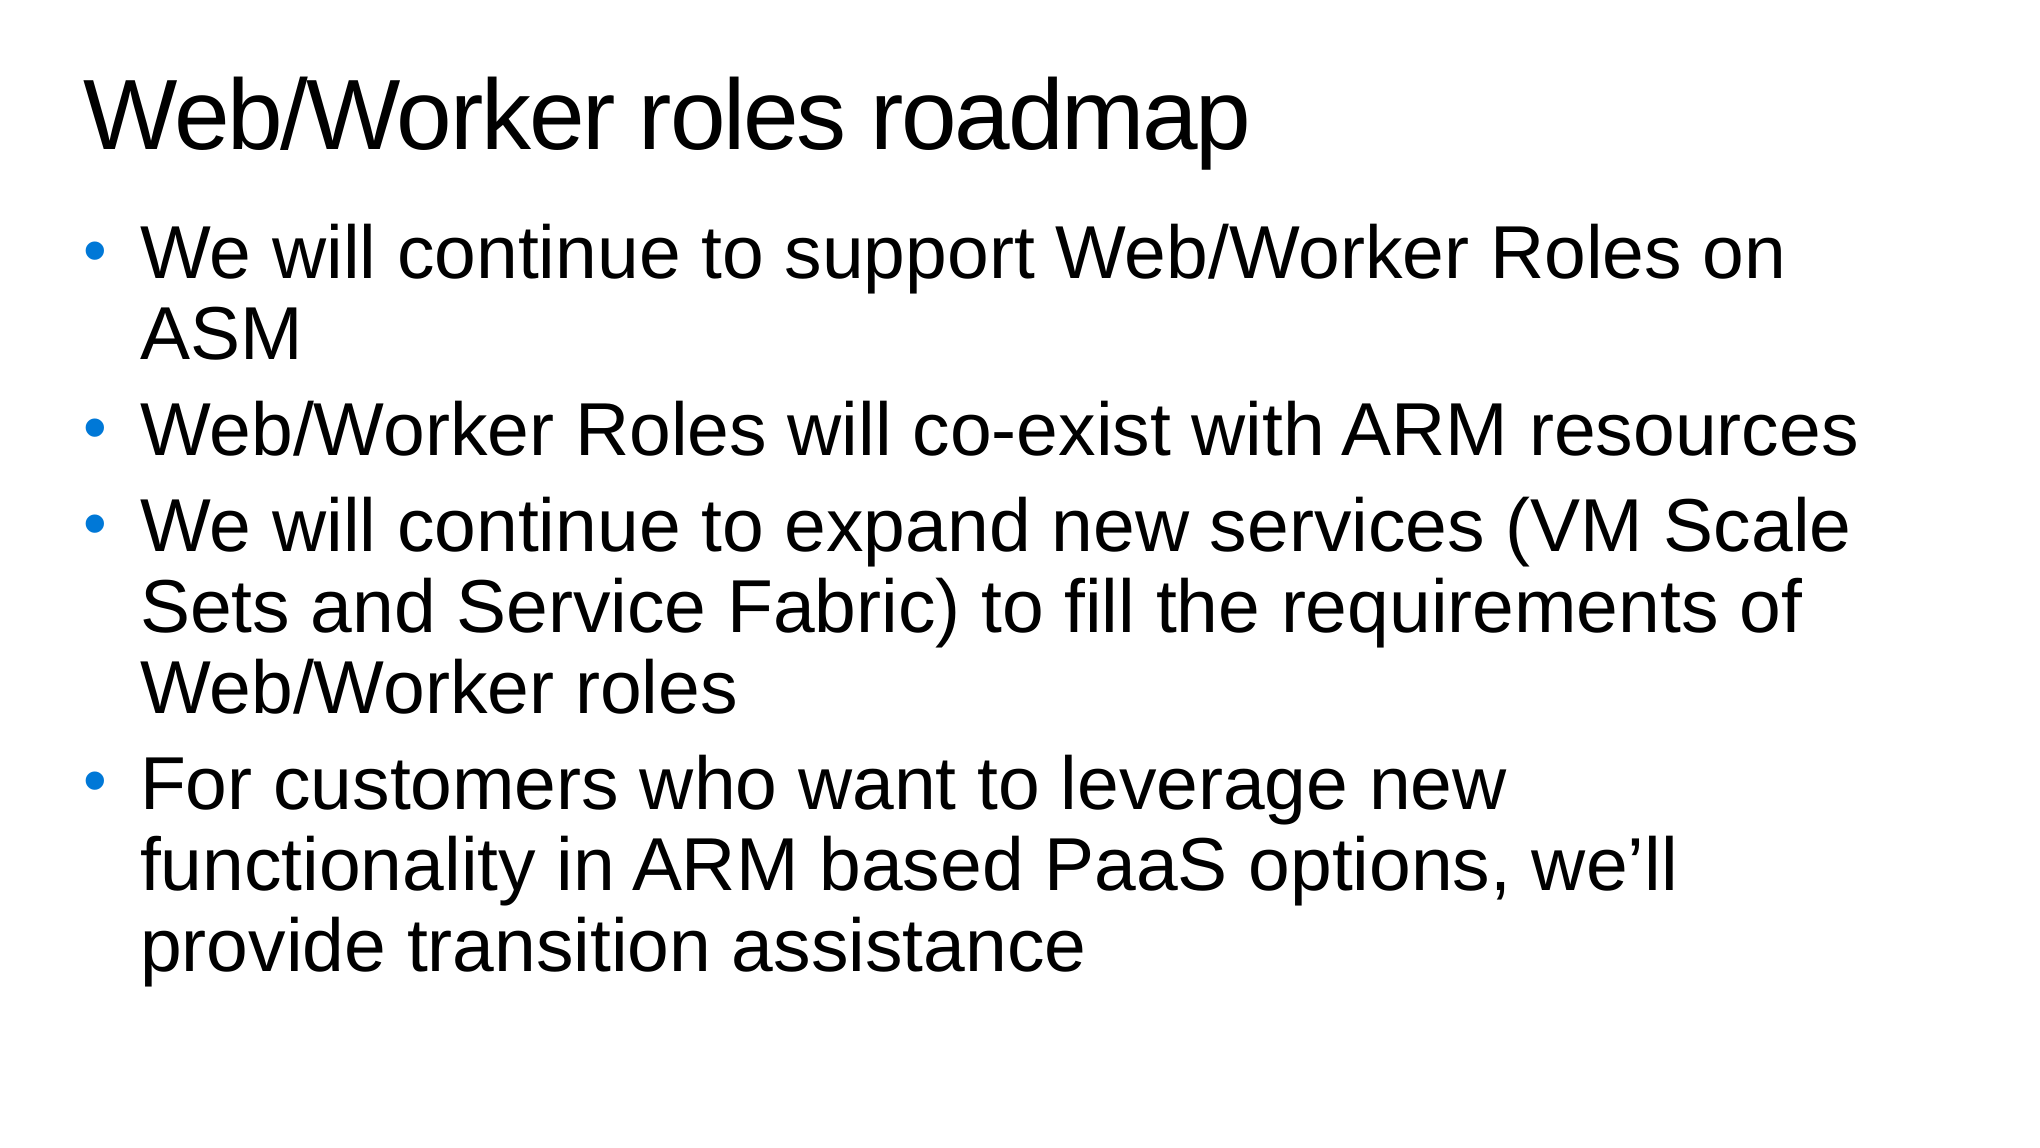

# Web/Worker roles roadmap
We will continue to support Web/Worker Roles on ASM
Web/Worker Roles will co-exist with ARM resources
We will continue to expand new services (VM Scale
Sets and Service Fabric) to fill the requirements of Web/Worker roles
For customers who want to leverage new functionality in ARM based PaaS options, we’ll provide transition assistance